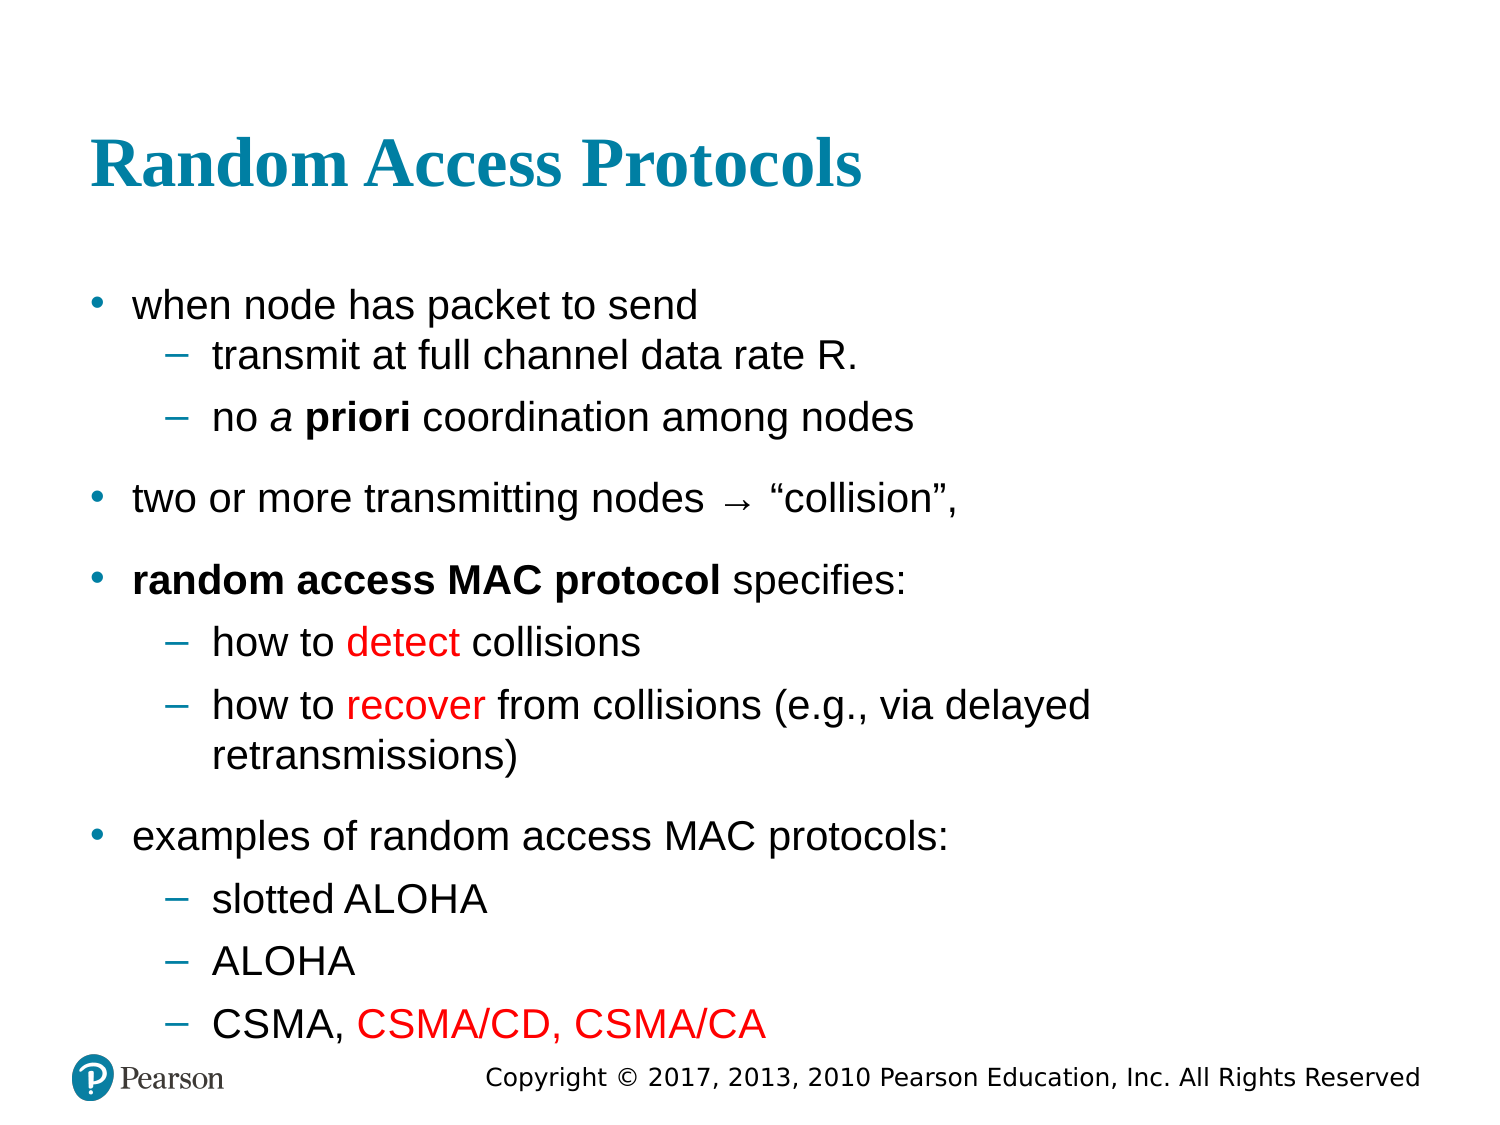

# Random Access Protocols
when node has packet to send
transmit at full channel data rate R.
no a priori coordination among nodes
two or more transmitting nodes → “collision”,
random access MAC protocol specifies:
how to detect collisions
how to recover from collisions (e.g., via delayed retransmissions)
examples of random access MAC protocols:
slotted A L O H A
A L O H A
C S M A, C S M A/C D, C S M A/C A